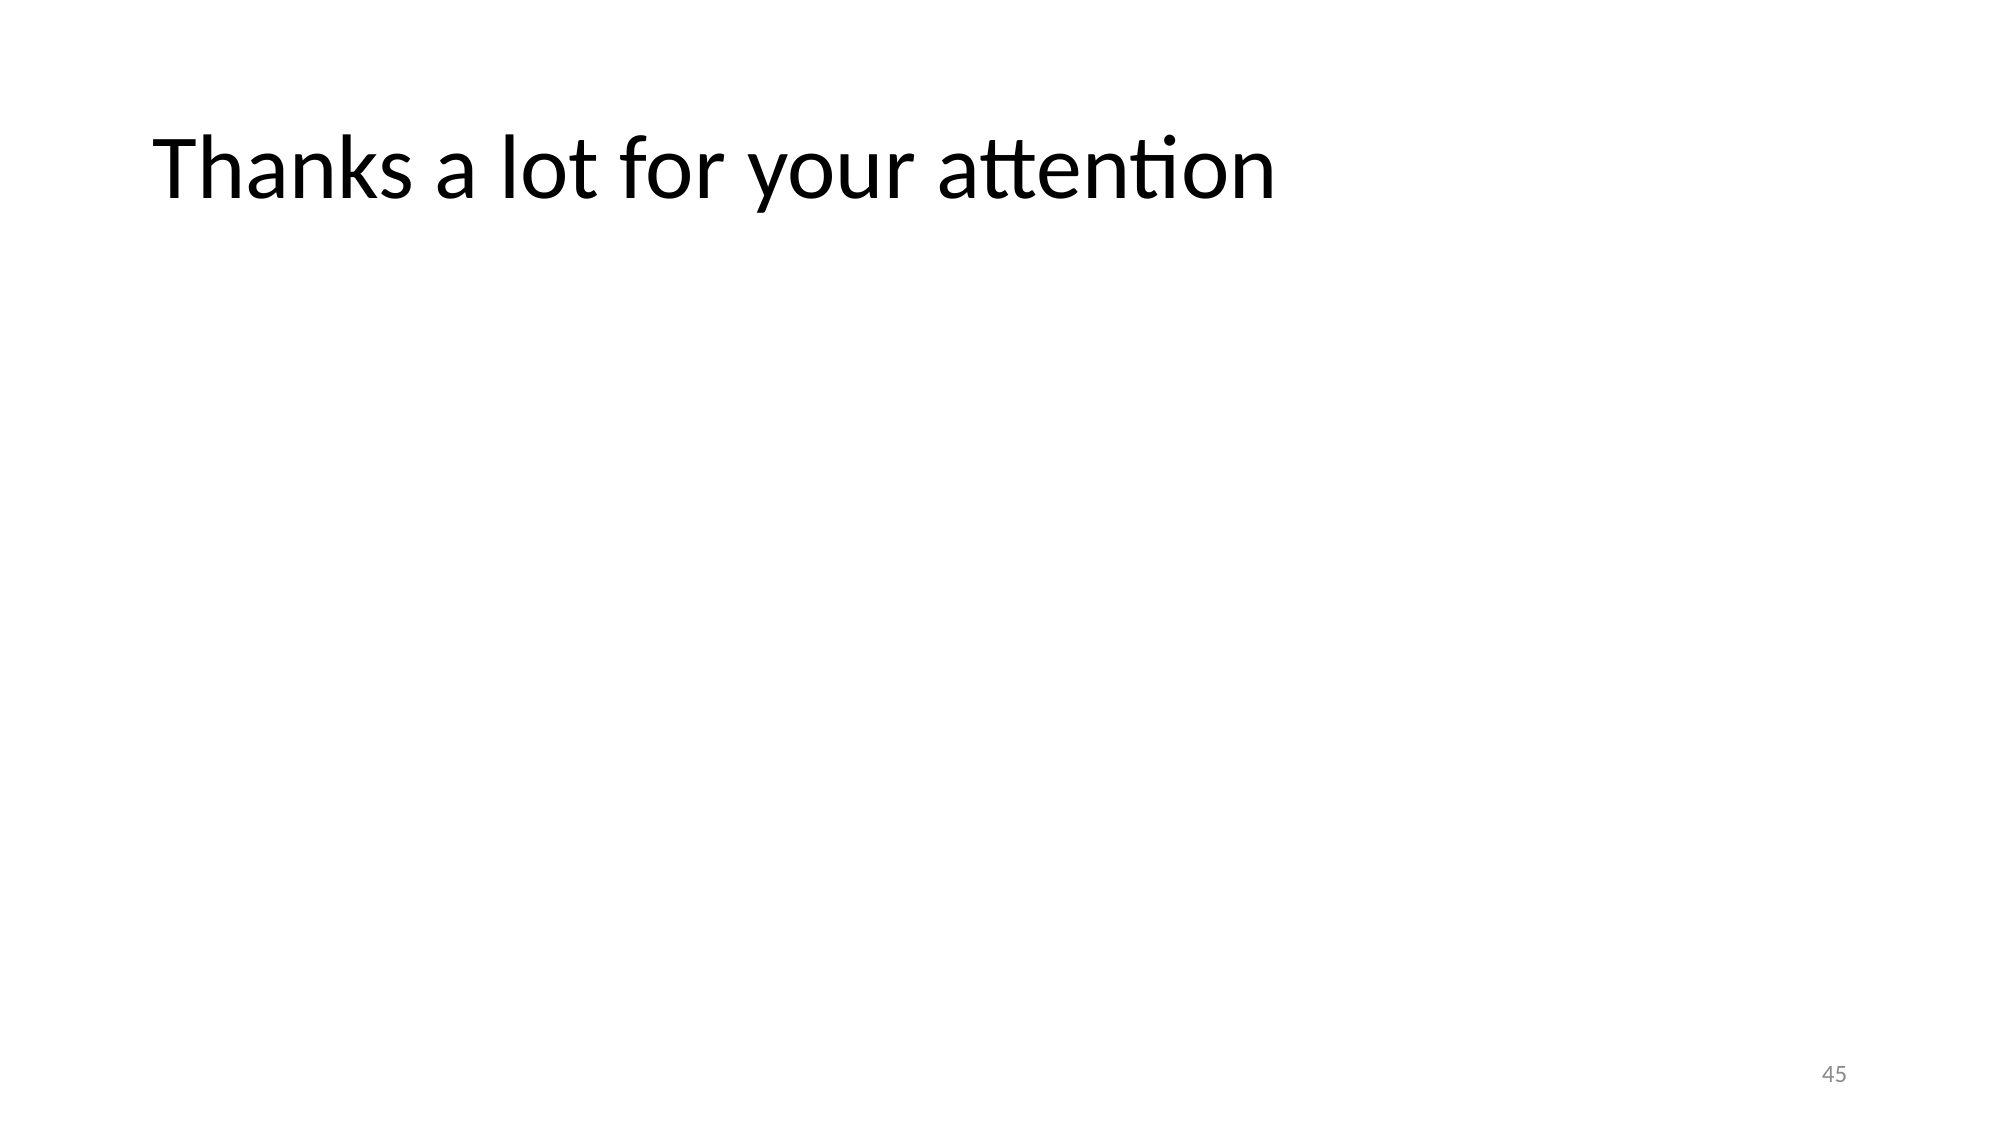

# Thanks a lot for your attention
45